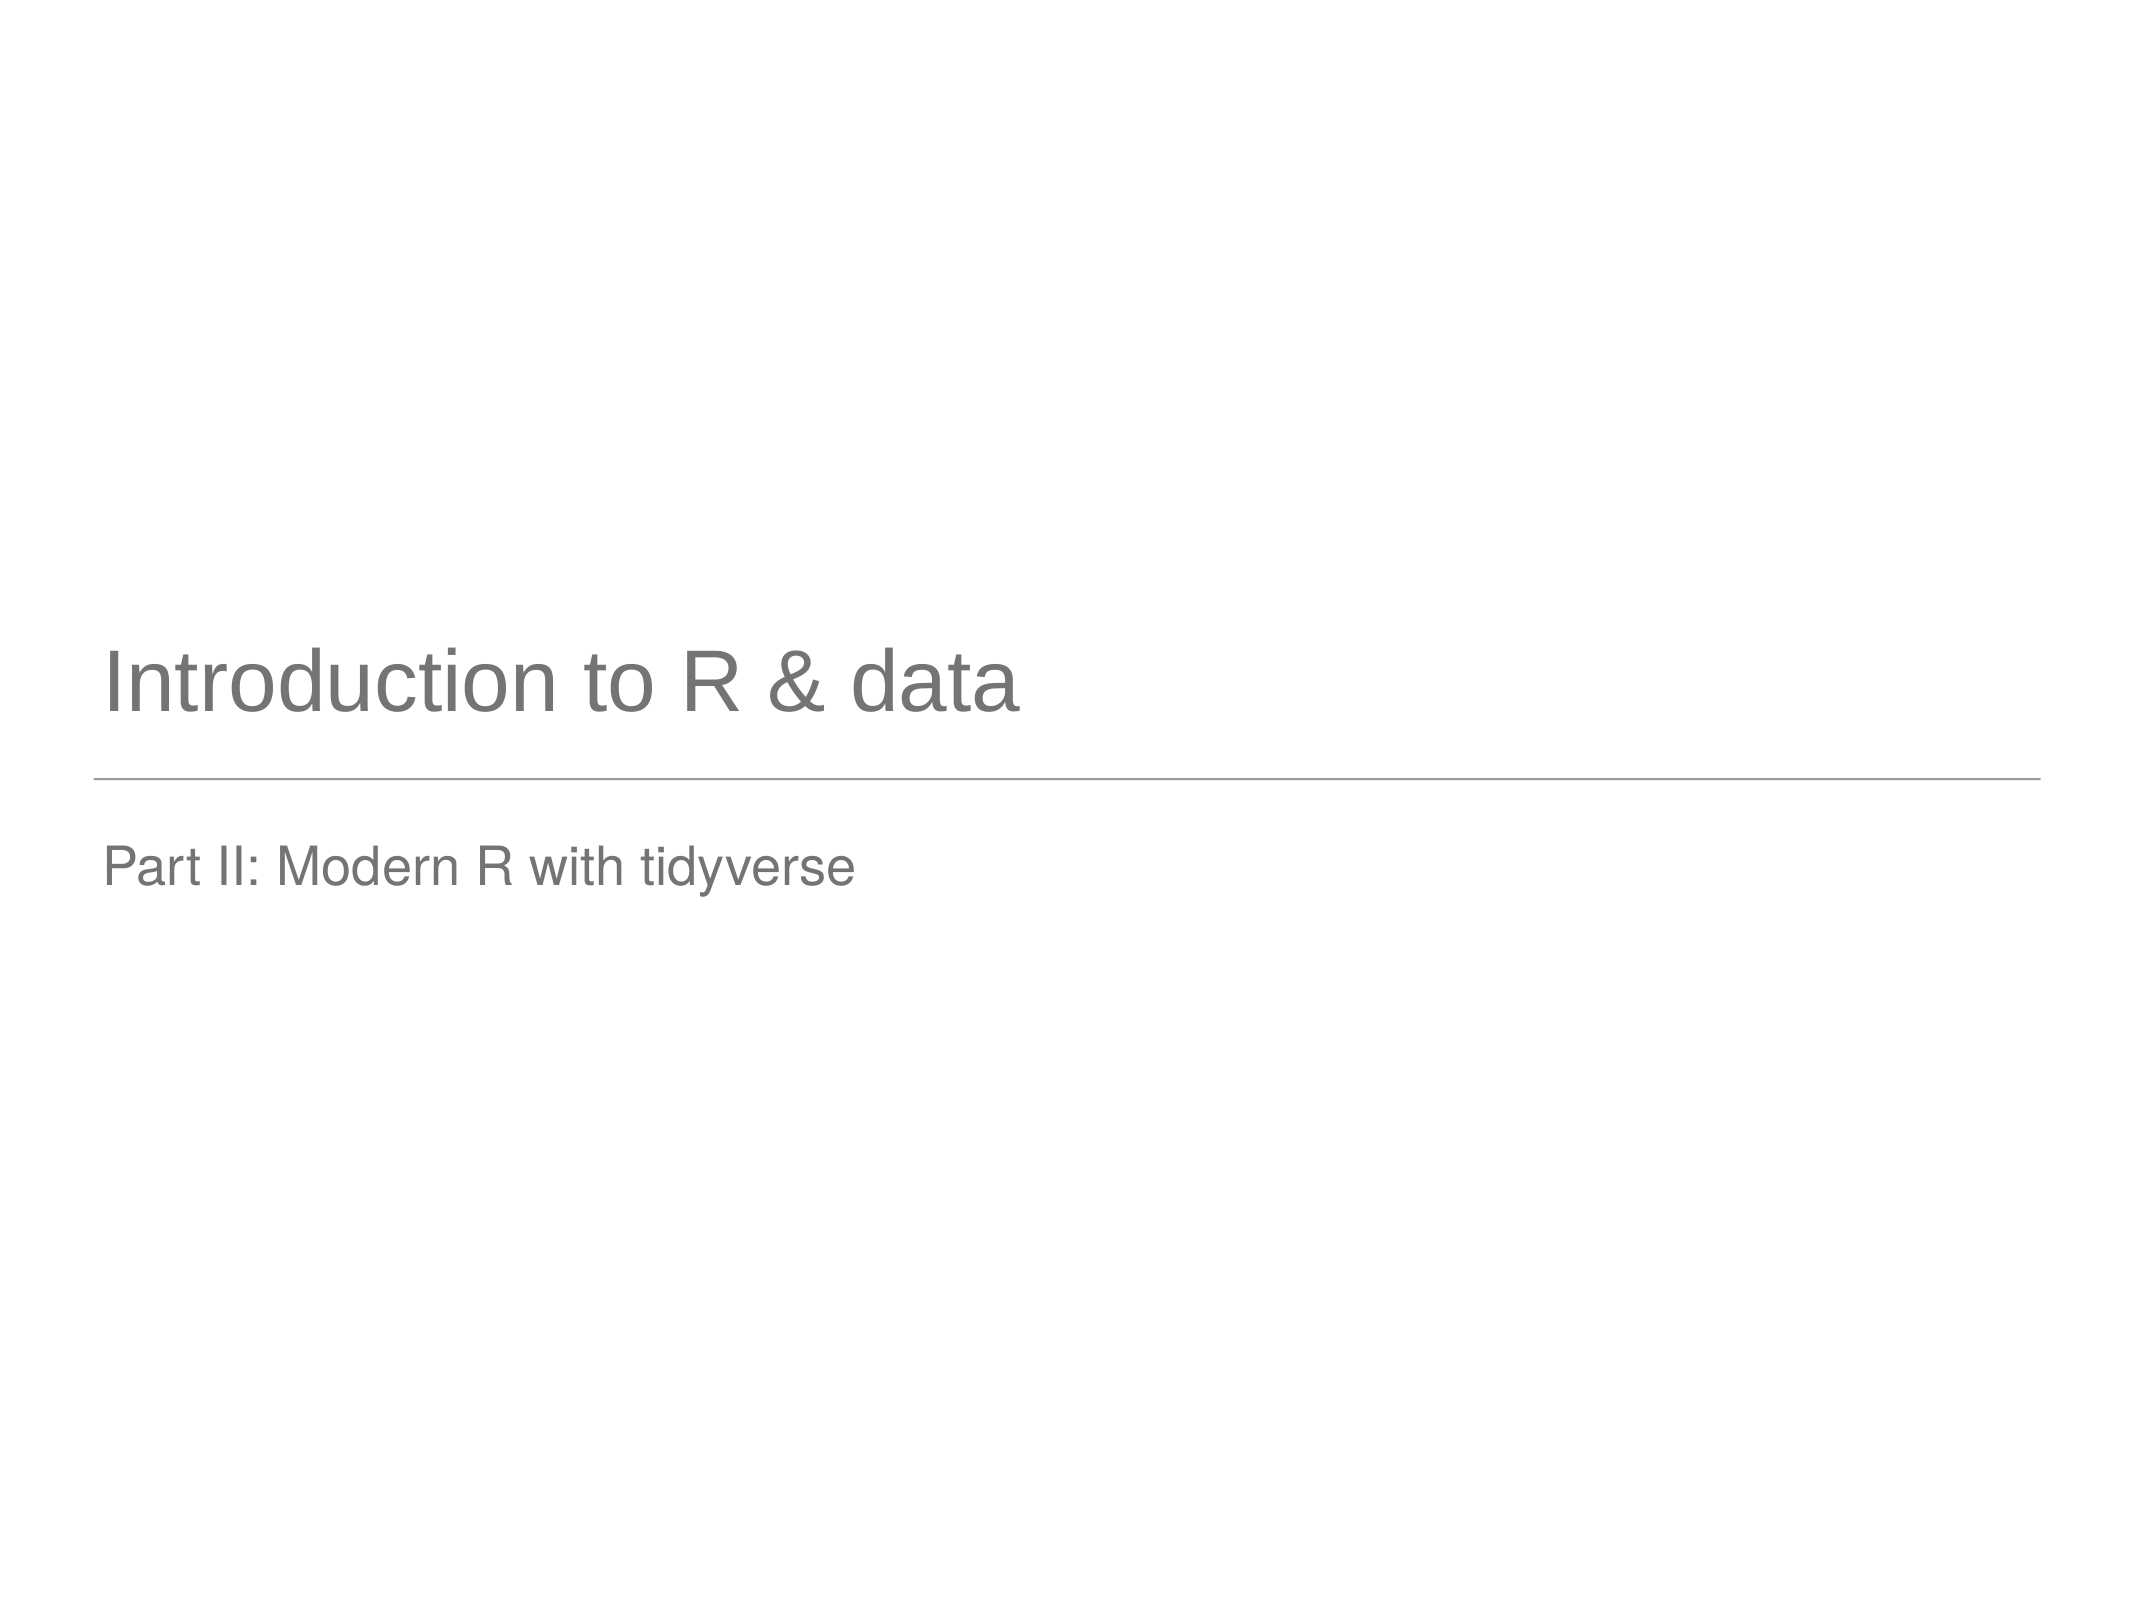

# Introduction to R & data
Part II: Modern R with tidyverse